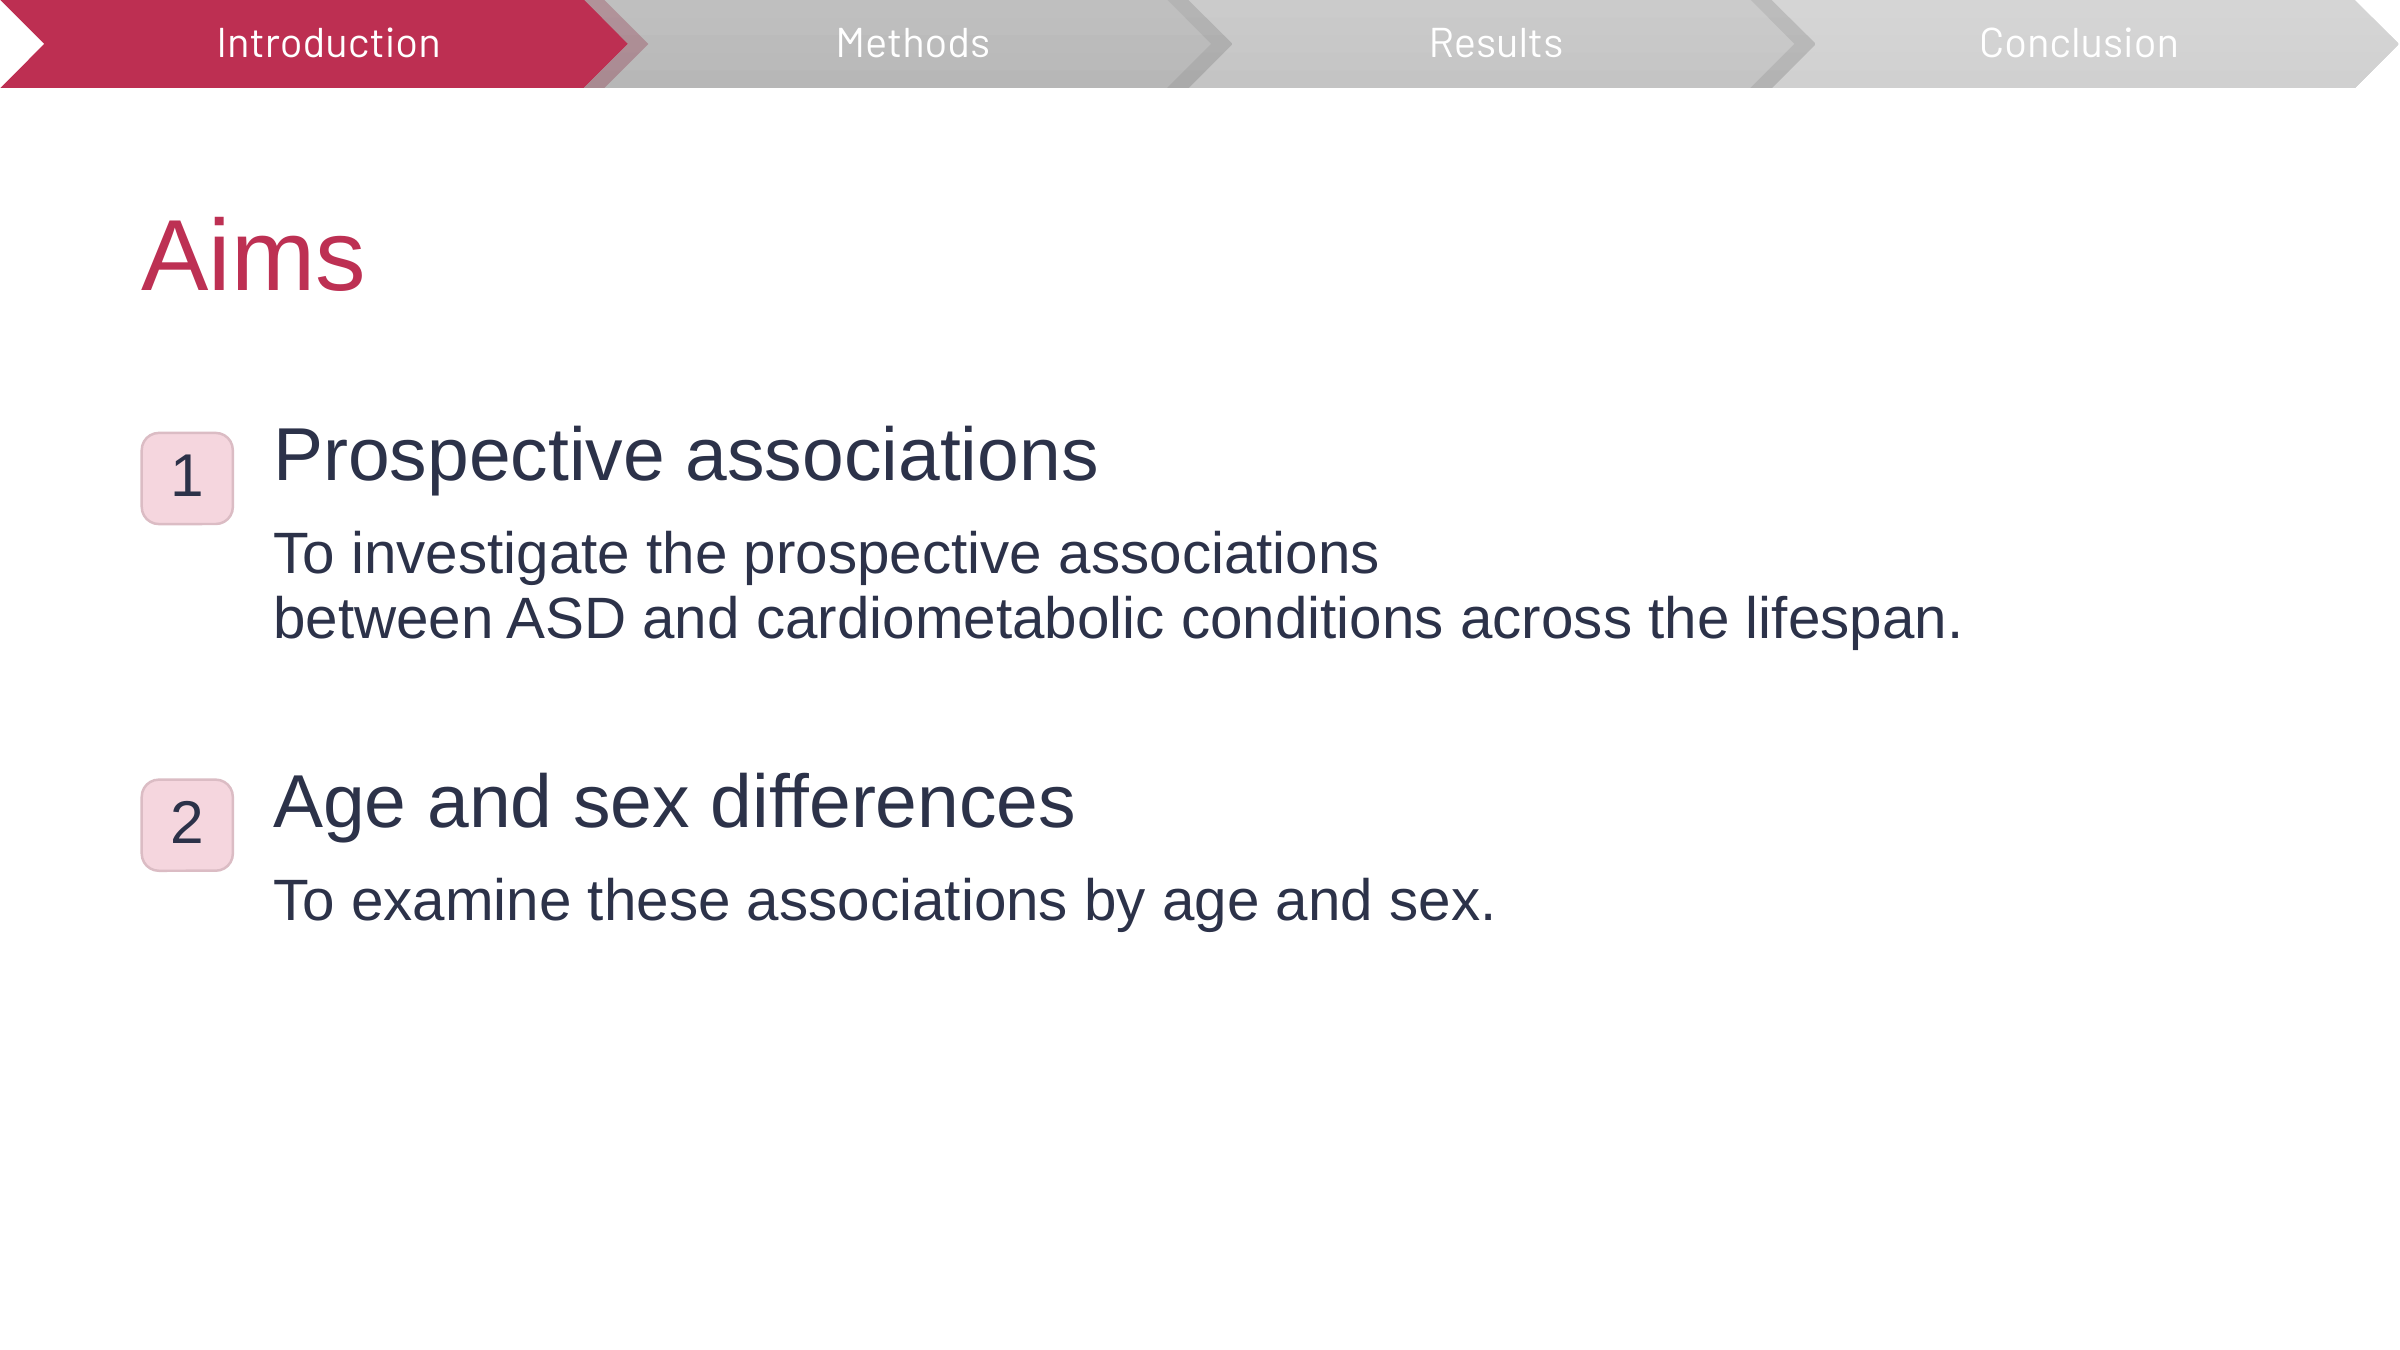

Aims

Prospective associations
1
To investigate the prospective associations
between ASD and cardiometabolic conditions across the lifespan.

Age and sex differences
2
To examine these associations by age and sex.